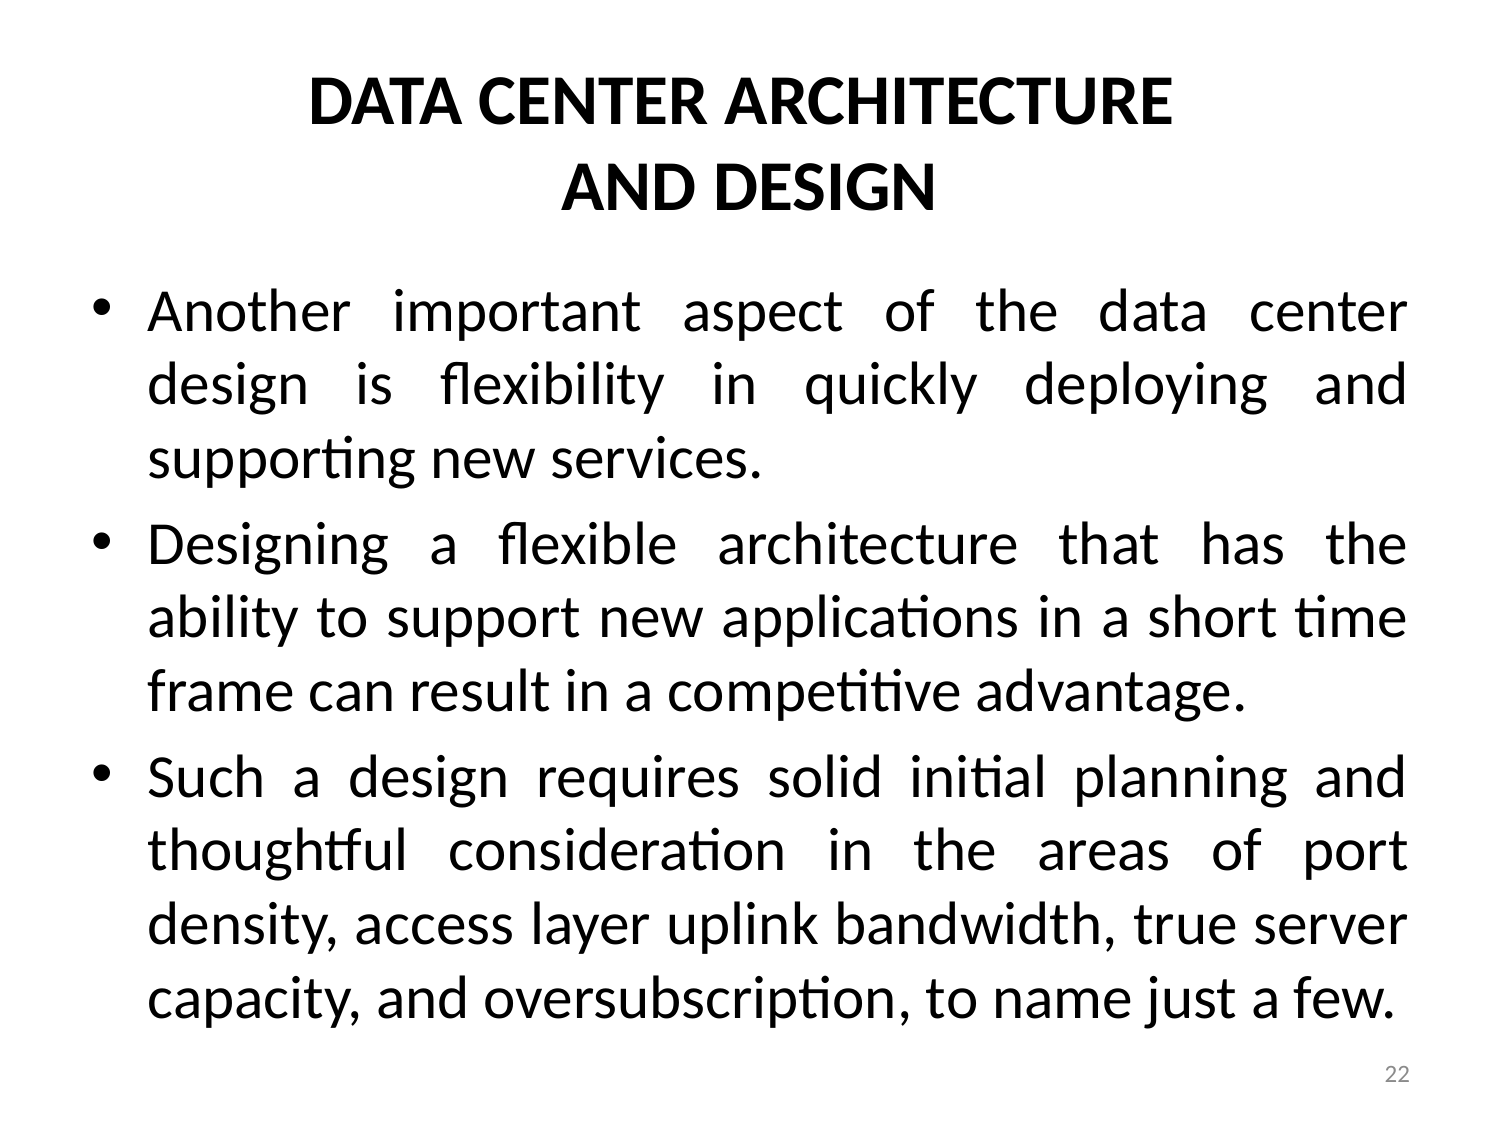

# DATA CENTER ARCHITECTURE AND DESIGN
Another important aspect of the data center design is flexibility in quickly deploying and supporting new services.
Designing a flexible architecture that has the ability to support new applications in a short time frame can result in a competitive advantage.
Such a design requires solid initial planning and thoughtful consideration in the areas of port density, access layer uplink bandwidth, true server capacity, and oversubscription, to name just a few.

22